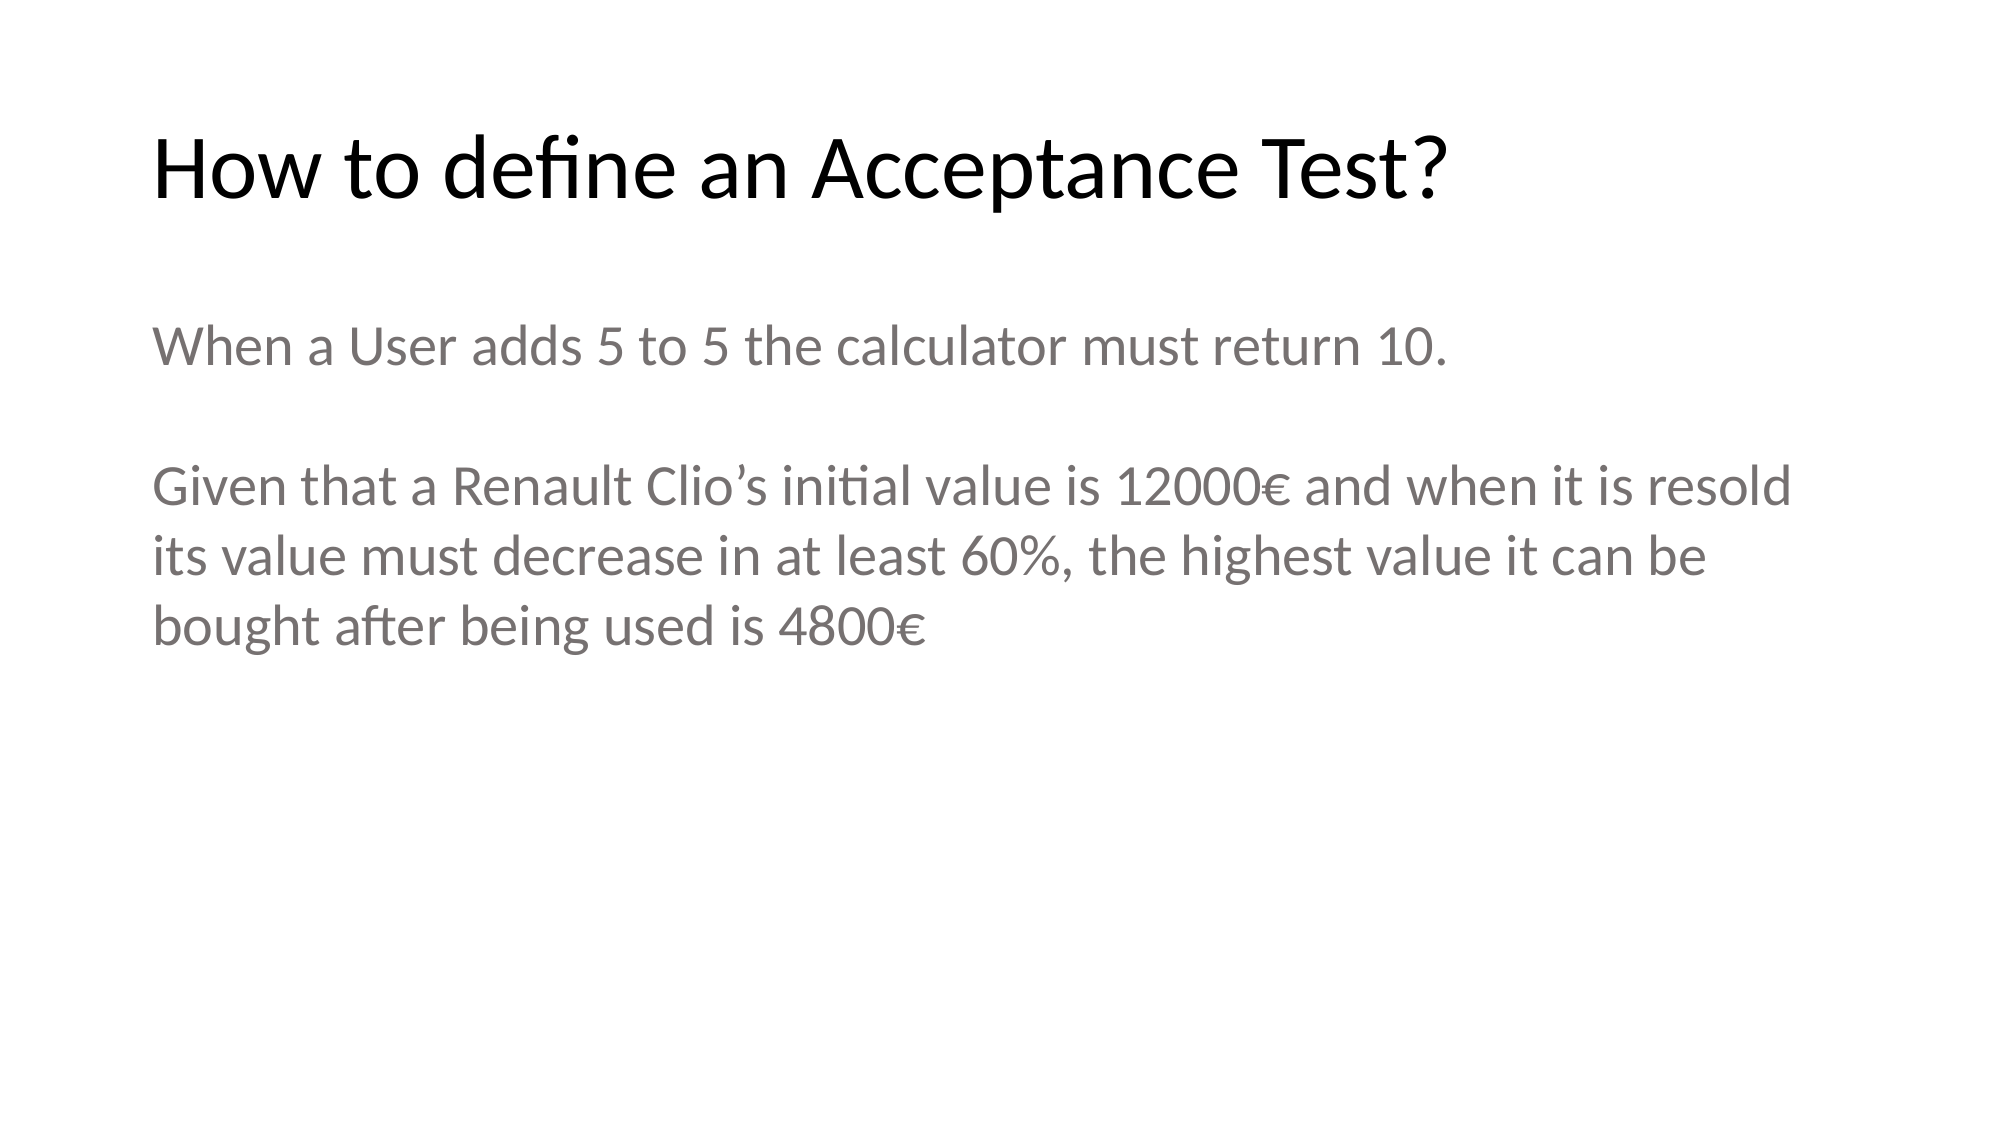

# How to define an Acceptance Test?
When a User adds 5 to 5 the calculator must return 10.

Given that a Renault Clio’s initial value is 12000€ and when it is resold its value must decrease in at least 60%, the highest value it can be bought after being used is 4800€